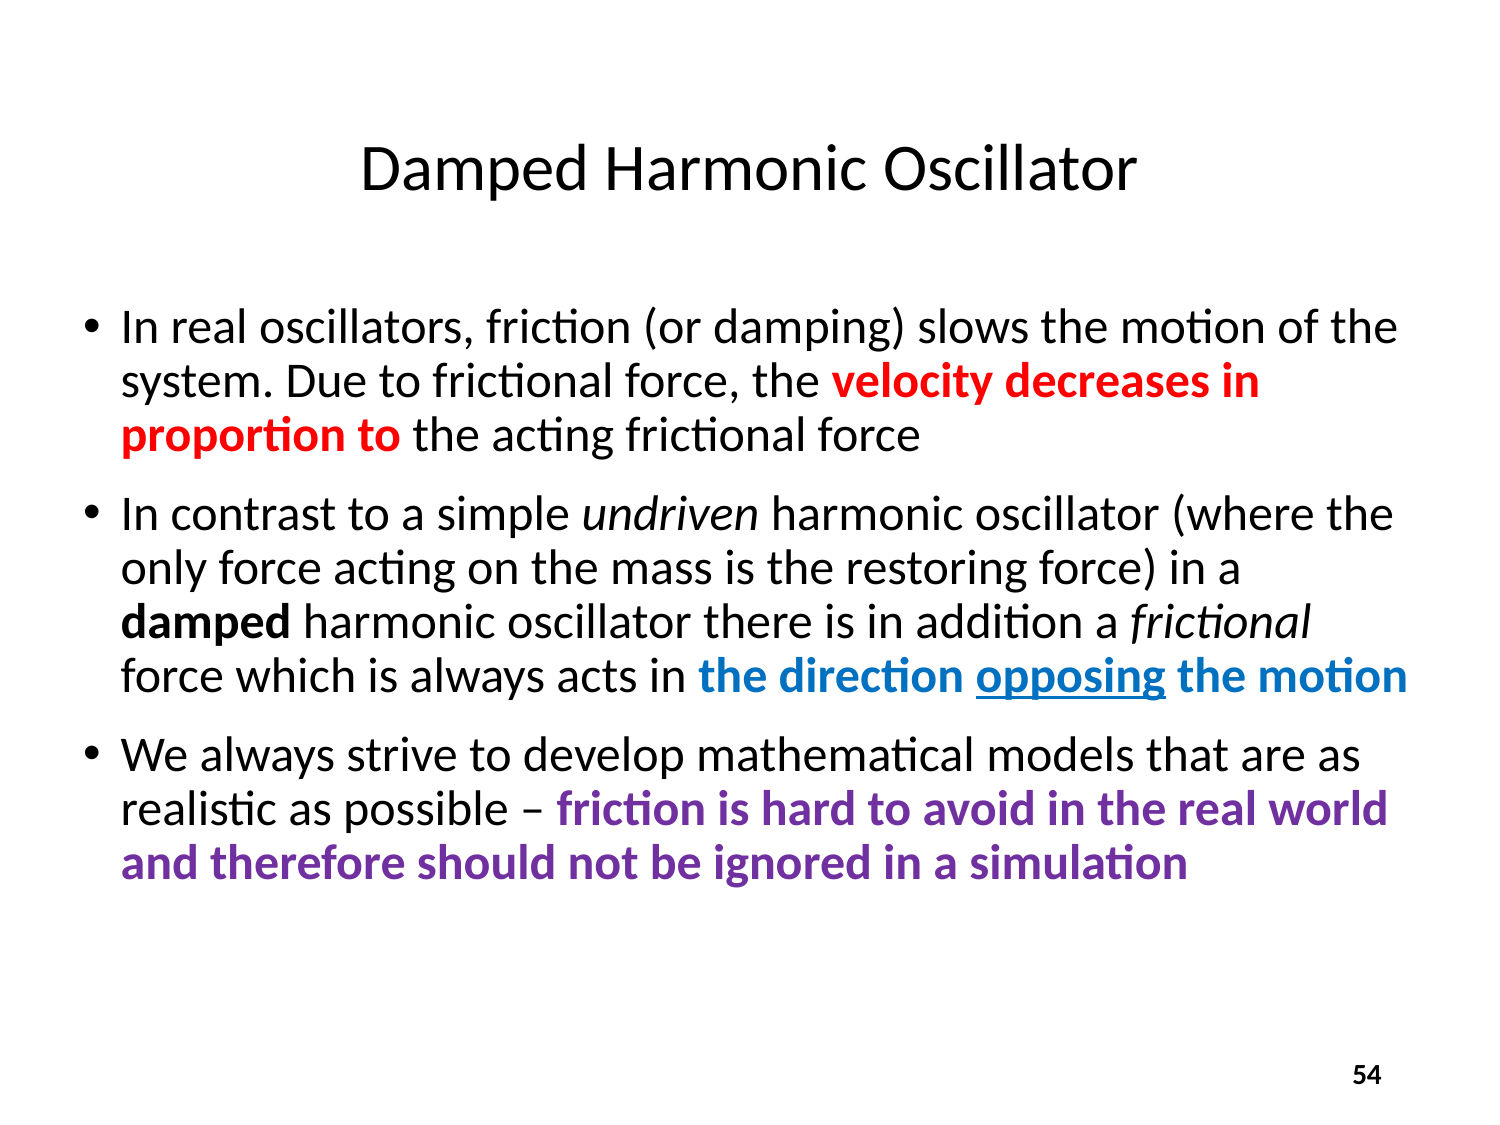

# Damped Harmonic Oscillator
In real oscillators, friction (or damping) slows the motion of the system. Due to frictional force, the velocity decreases in proportion to the acting frictional force
In contrast to a simple undriven harmonic oscillator (where the only force acting on the mass is the restoring force) in a damped harmonic oscillator there is in addition a frictional force which is always acts in the direction opposing the motion
We always strive to develop mathematical models that are as realistic as possible – friction is hard to avoid in the real world and therefore should not be ignored in a simulation
54